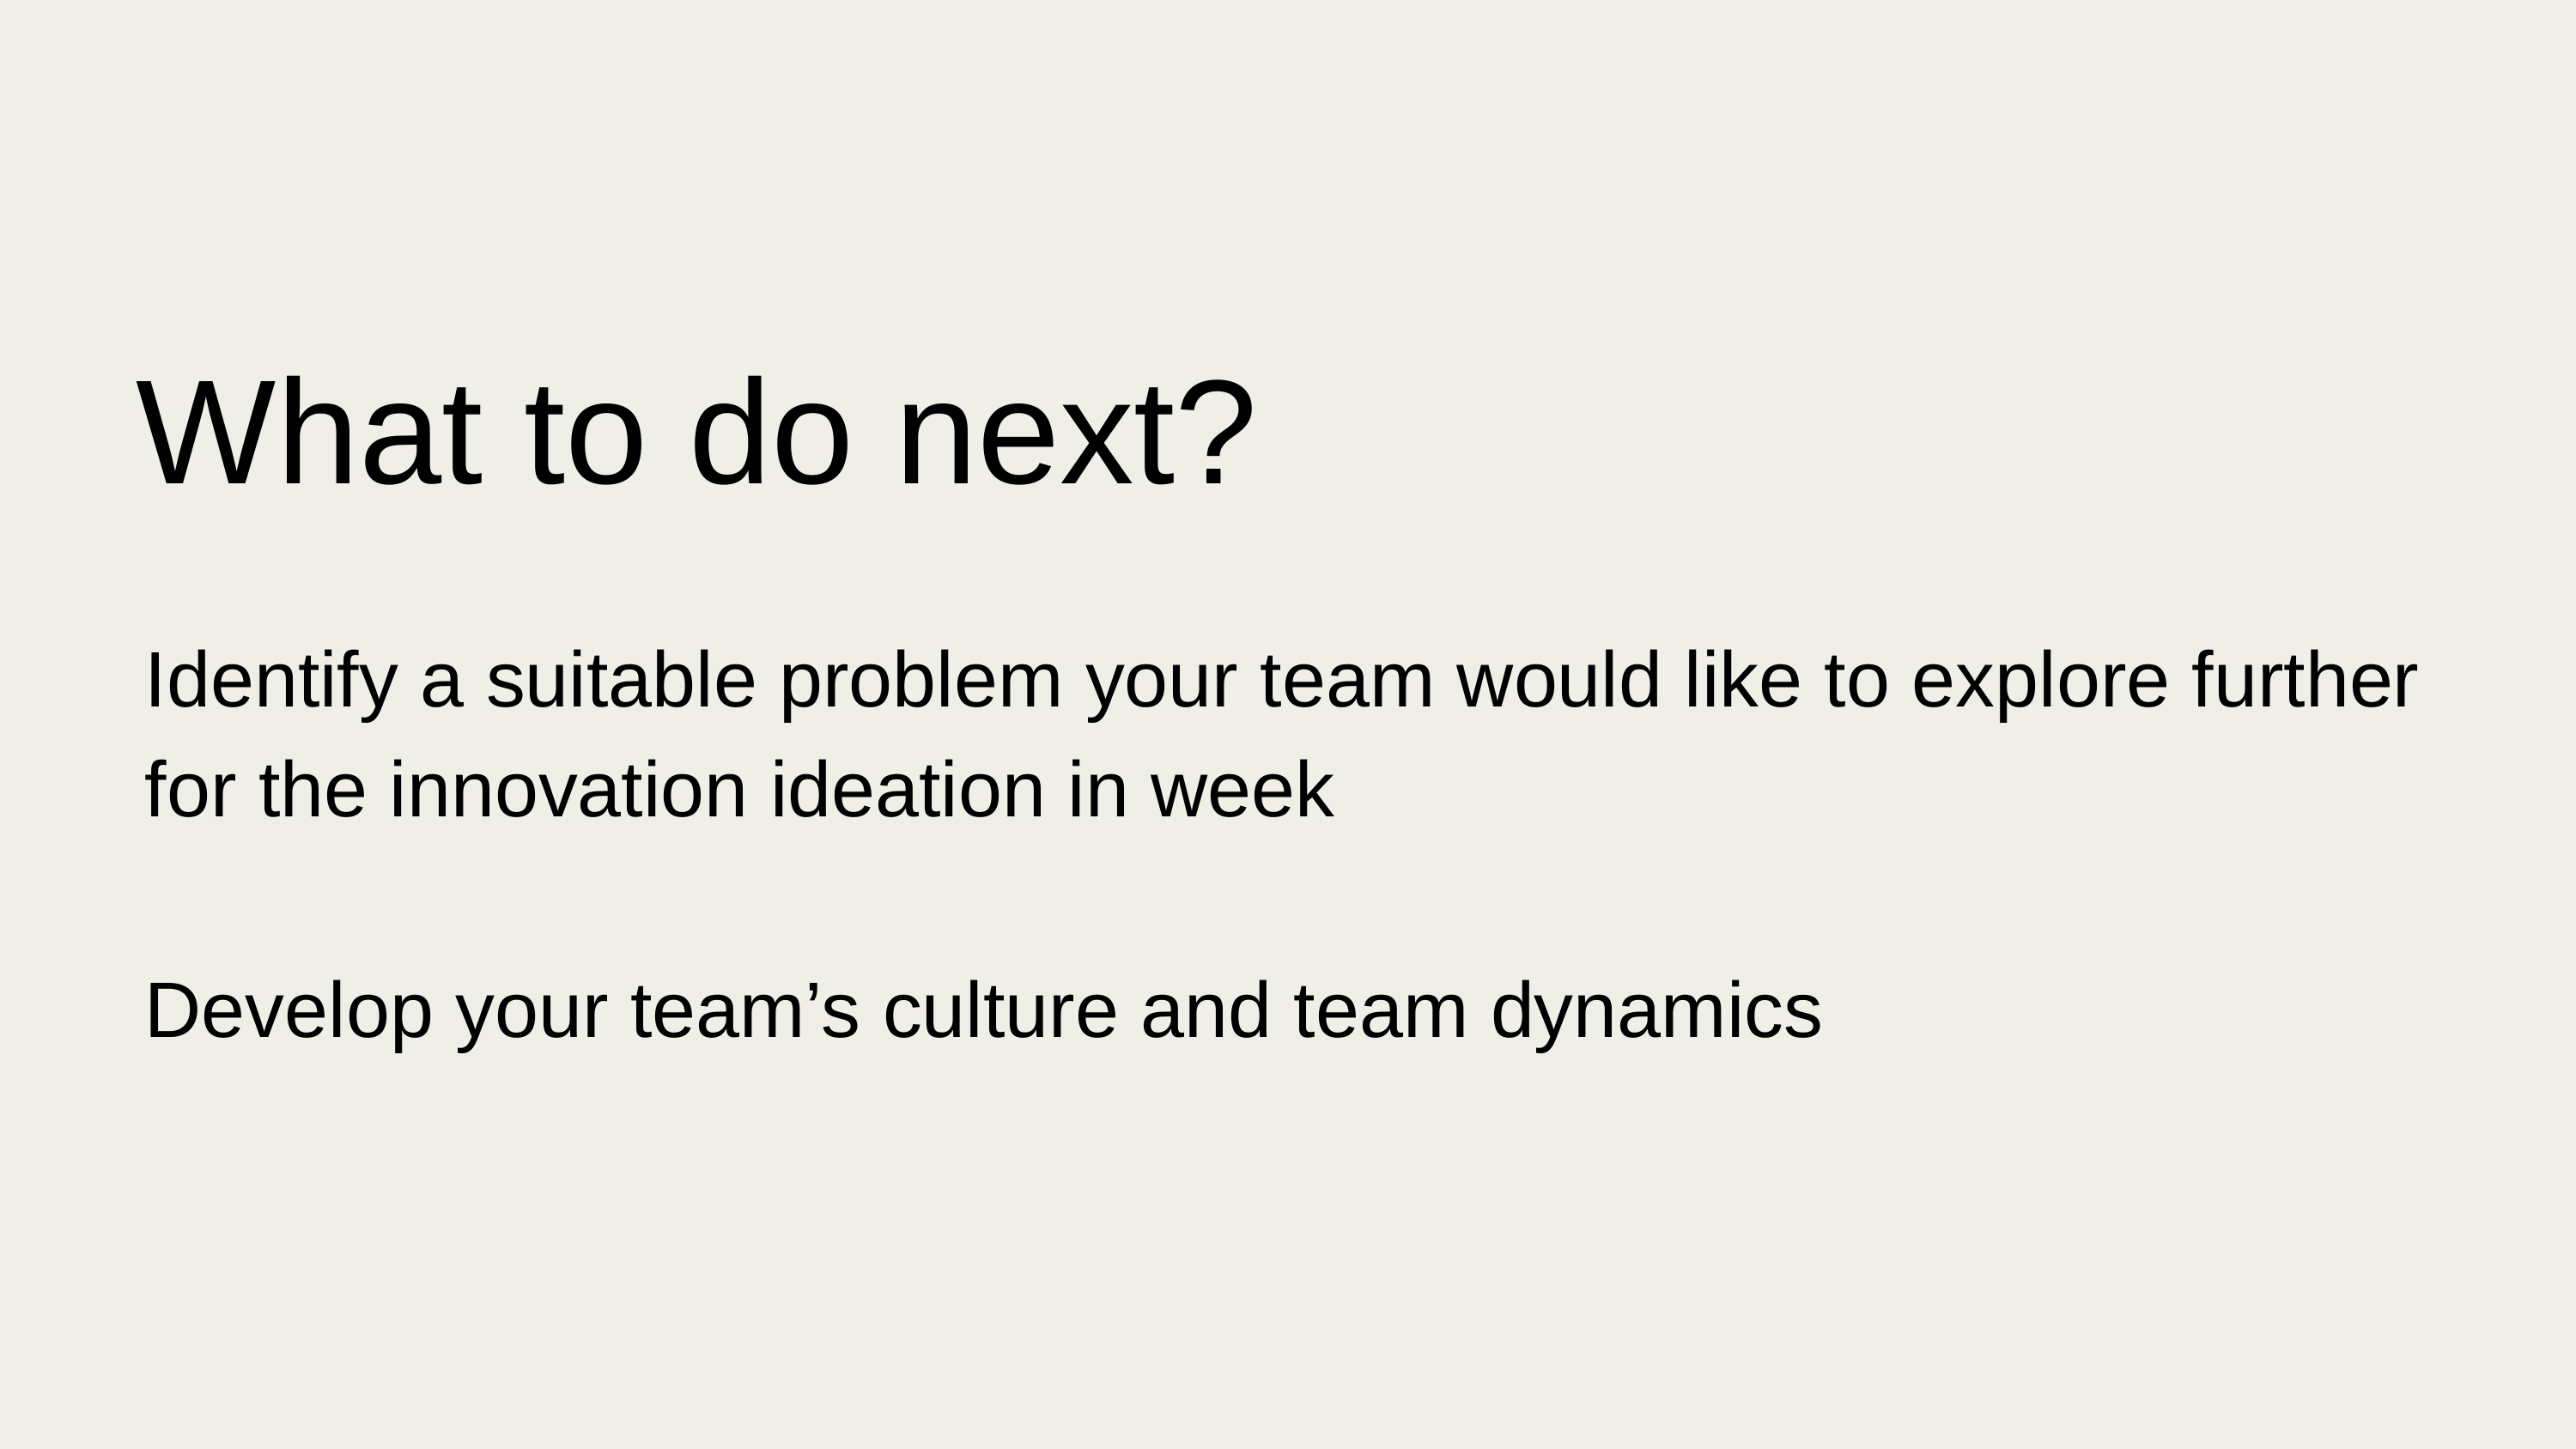

What to do next?
Identify a suitable problem your team would like to explore further for the innovation ideation in week

Develop your team’s culture and team dynamics